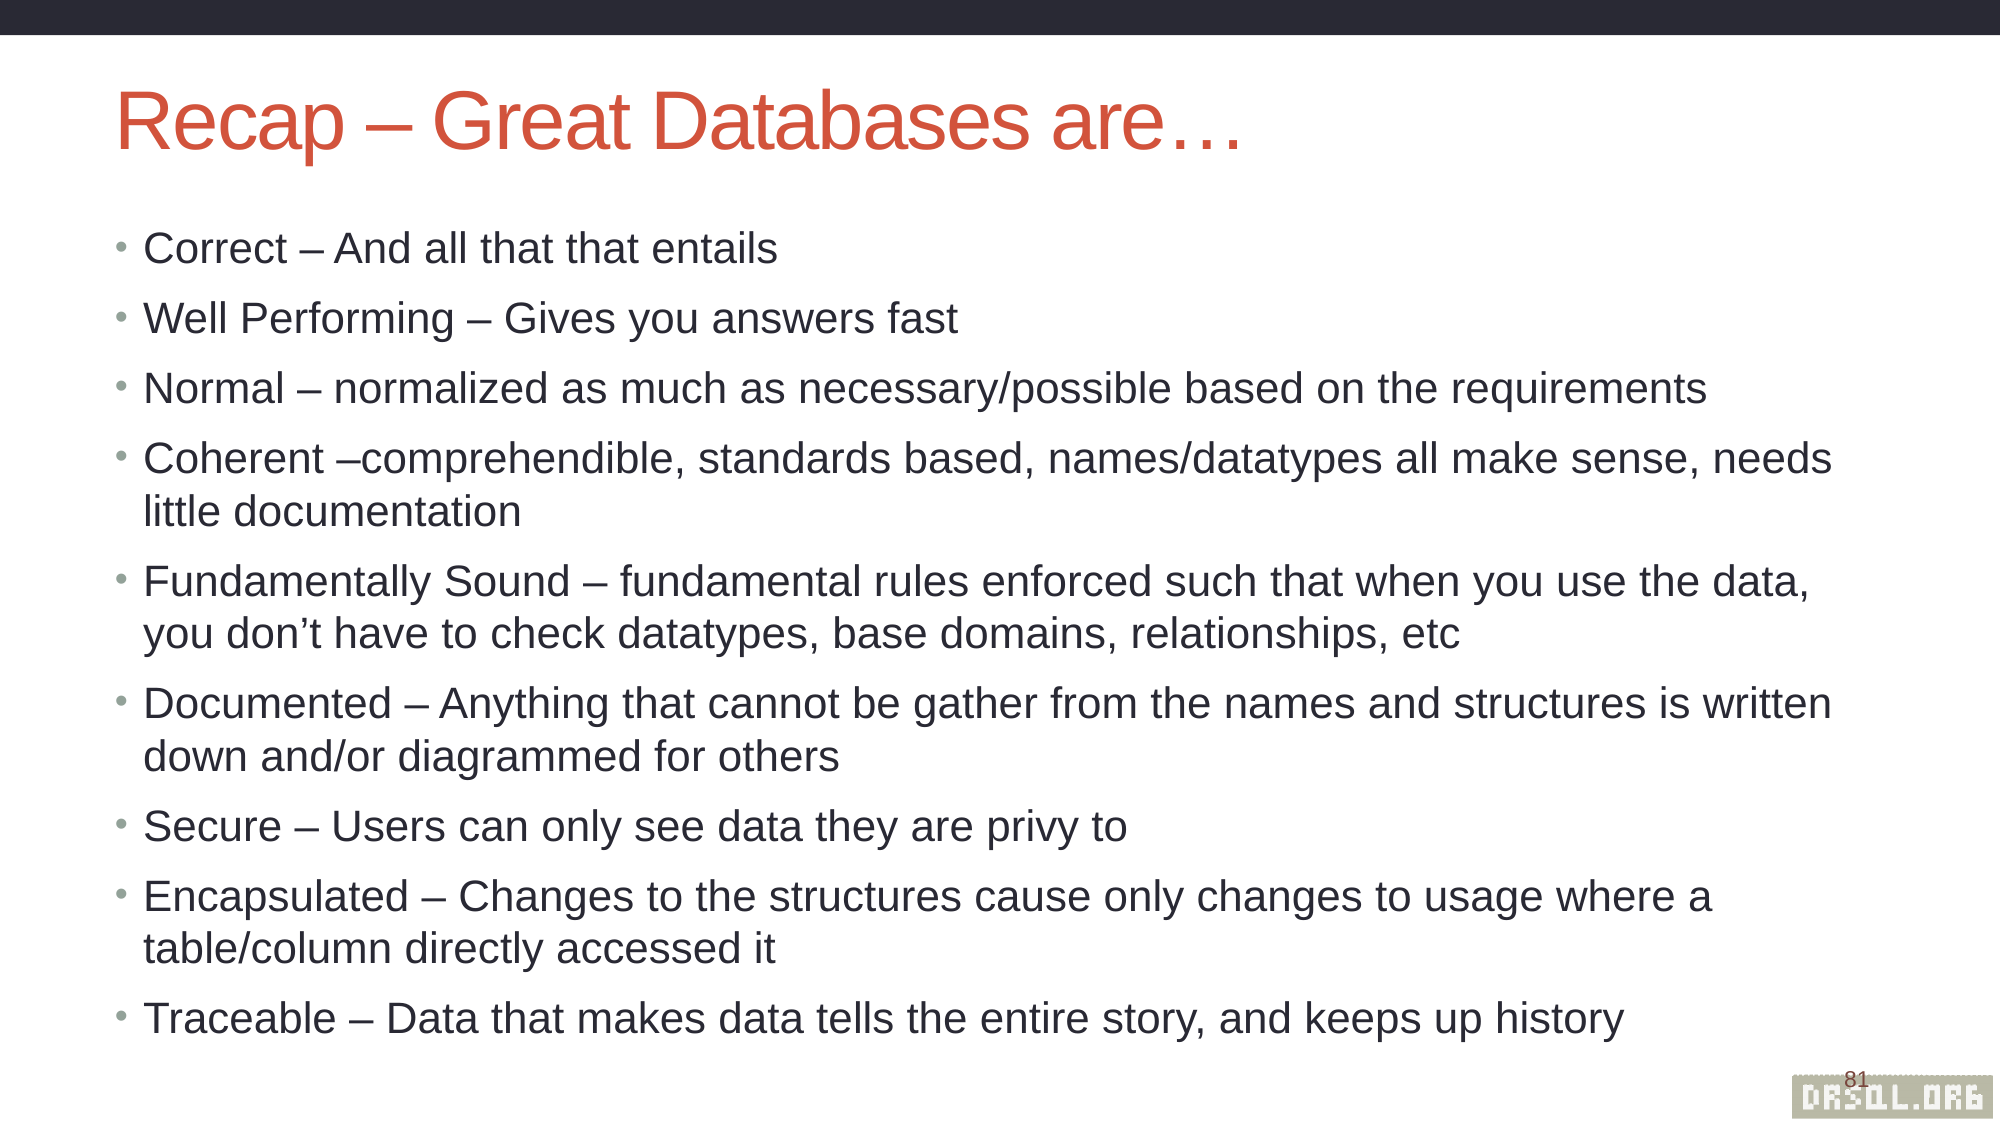

# Recap – Great Databases are…
Correct – And all that that entails
Well Performing – Gives you answers fast
Normal – normalized as much as necessary/possible based on the requirements
Coherent –comprehendible, standards based, names/datatypes all make sense, needs little documentation
Fundamentally Sound – fundamental rules enforced such that when you use the data, you don’t have to check datatypes, base domains, relationships, etc
Documented – Anything that cannot be gather from the names and structures is written down and/or diagrammed for others
Secure – Users can only see data they are privy to
Encapsulated – Changes to the structures cause only changes to usage where a table/column directly accessed it
Traceable – Data that makes data tells the entire story, and keeps up history